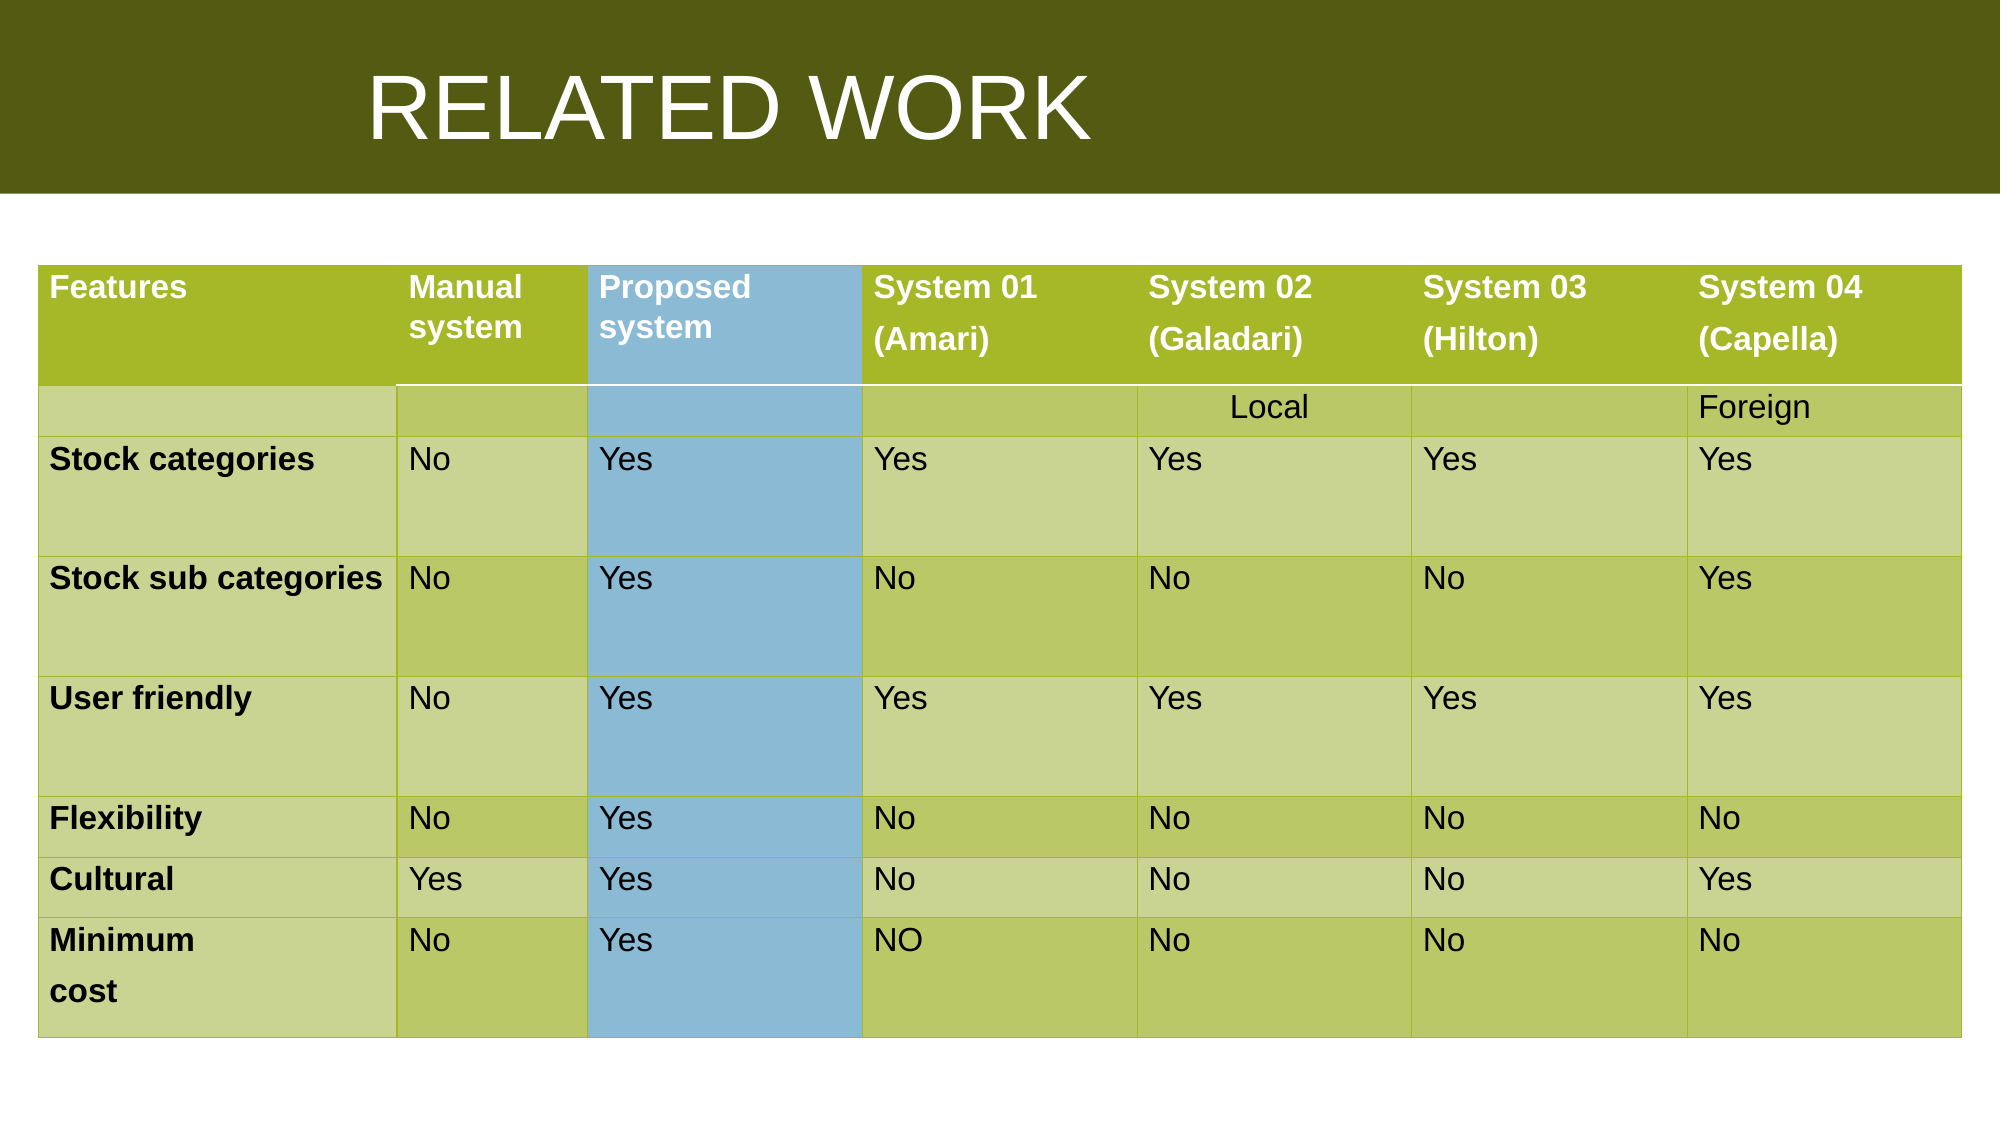

# RELATED WORK
| Features | Manual system | Proposed system | System 01 (Amari) | System 02 (Galadari) | System 03 (Hilton) | System 04 (Capella) |
| --- | --- | --- | --- | --- | --- | --- |
|  |  |  |  | Local |  | Foreign |
| Stock categories | No | Yes | Yes | Yes | Yes | Yes |
| Stock sub categories | No | Yes | No | No | No | Yes |
| User friendly | No | Yes | Yes | Yes | Yes | Yes |
| Flexibility | No | Yes | No | No | No | No |
| Cultural | Yes | Yes | No | No | No | Yes |
| Minimum cost | No | Yes | NO | No | No | No |